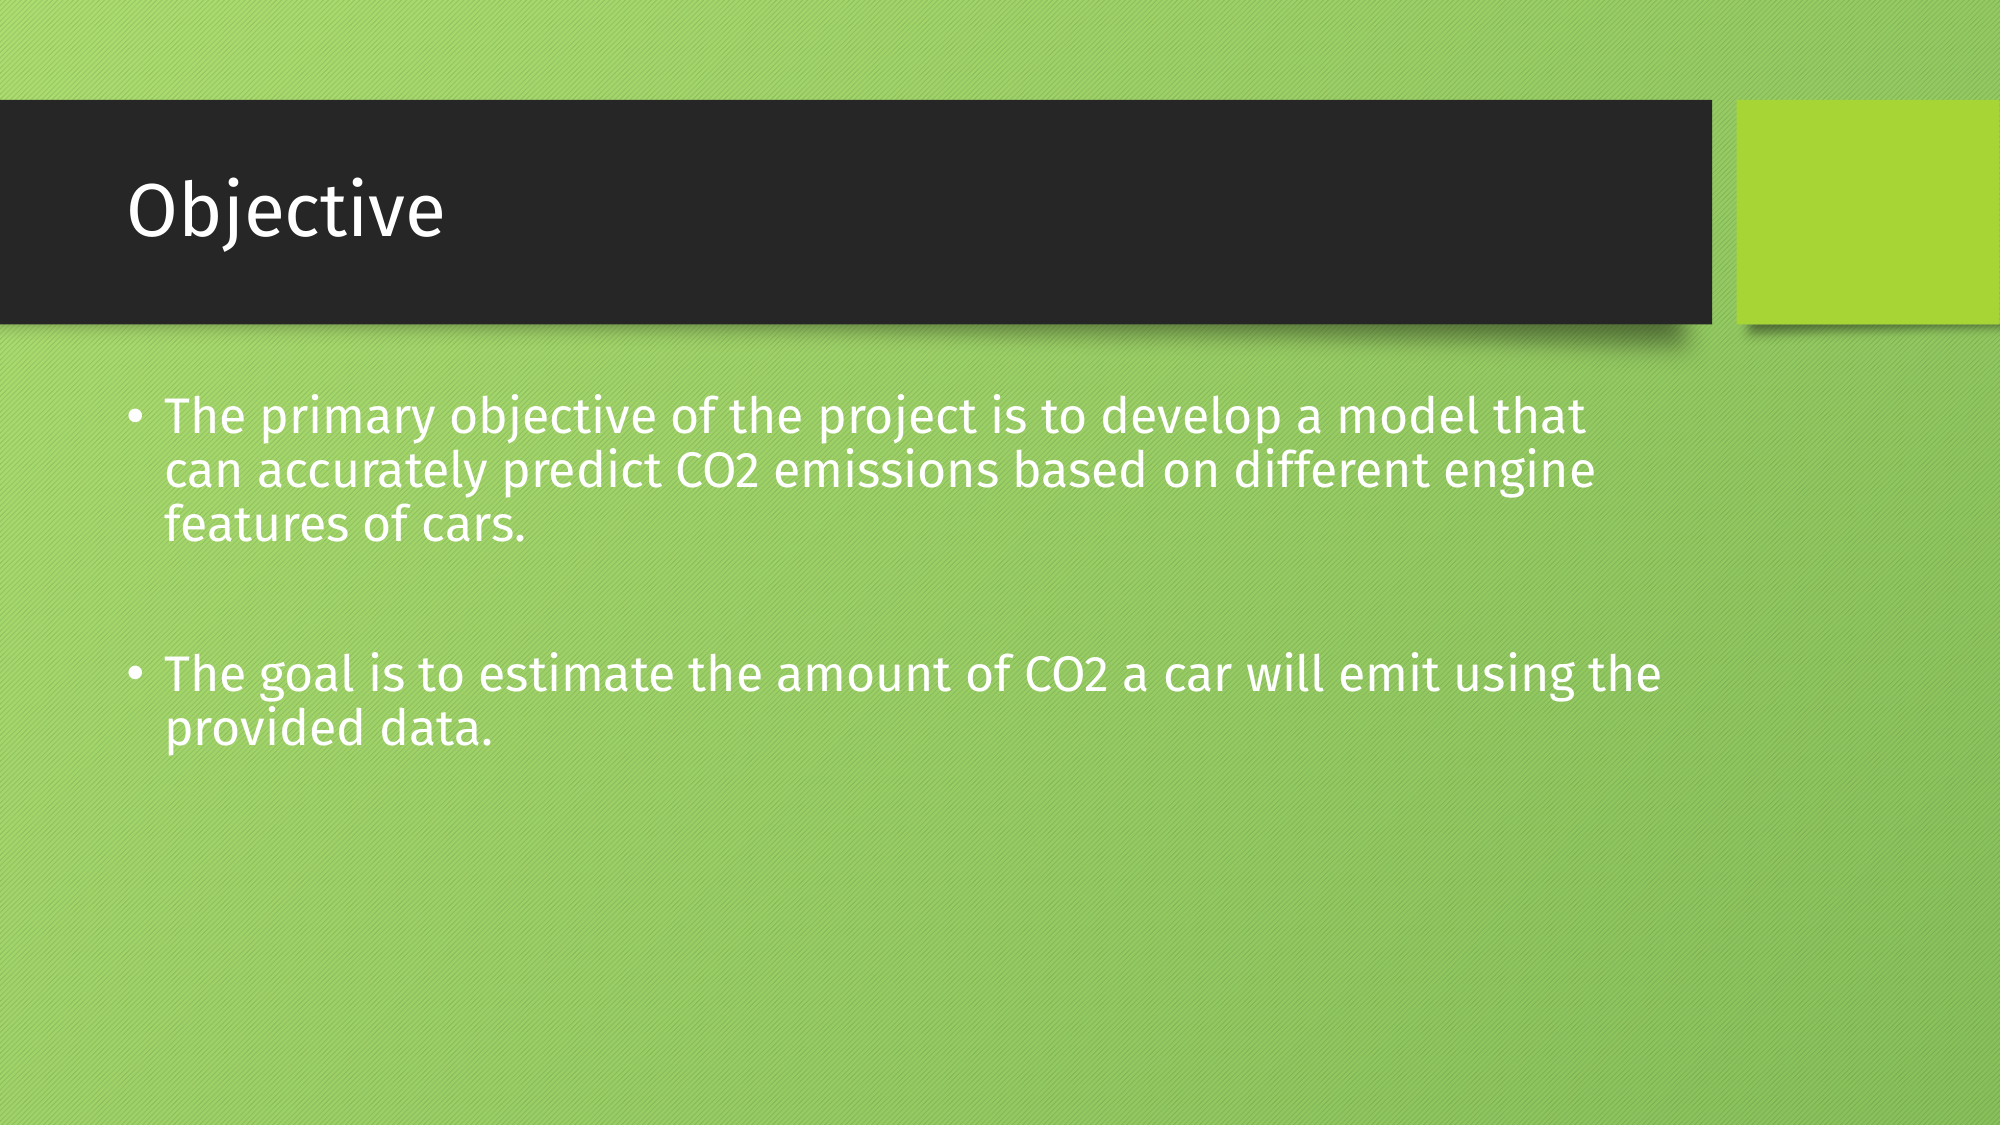

# Objective
The primary objective of the project is to develop a model that can accurately predict CO2 emissions based on different engine features of cars.

The goal is to estimate the amount of CO2 a car will emit using the provided data.